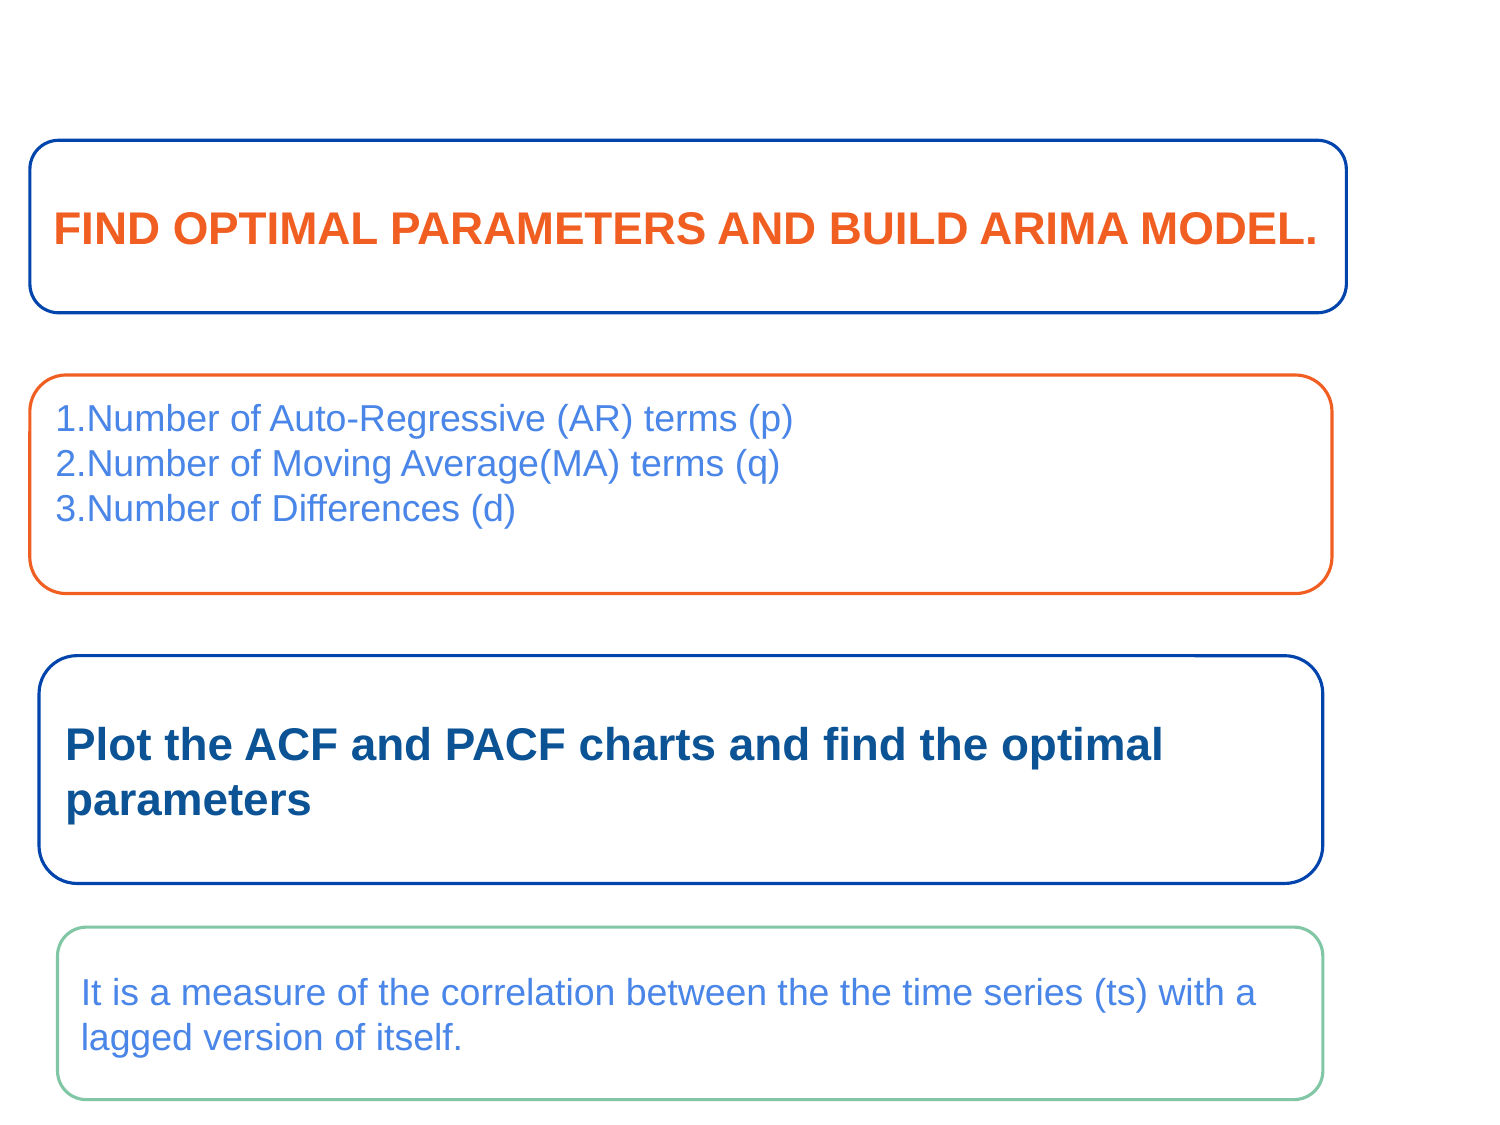

FIND OPTIMAL PARAMETERS AND BUILD ARIMA MODEL.
#
1.Number of Auto-Regressive (AR) terms (p)
2.Number of Moving Average(MA) terms (q)
3.Number of Differences (d)

Plot the ACF and PACF charts and find the optimal parameters
It is a measure of the correlation between the the time series (ts) with a lagged version of itself.